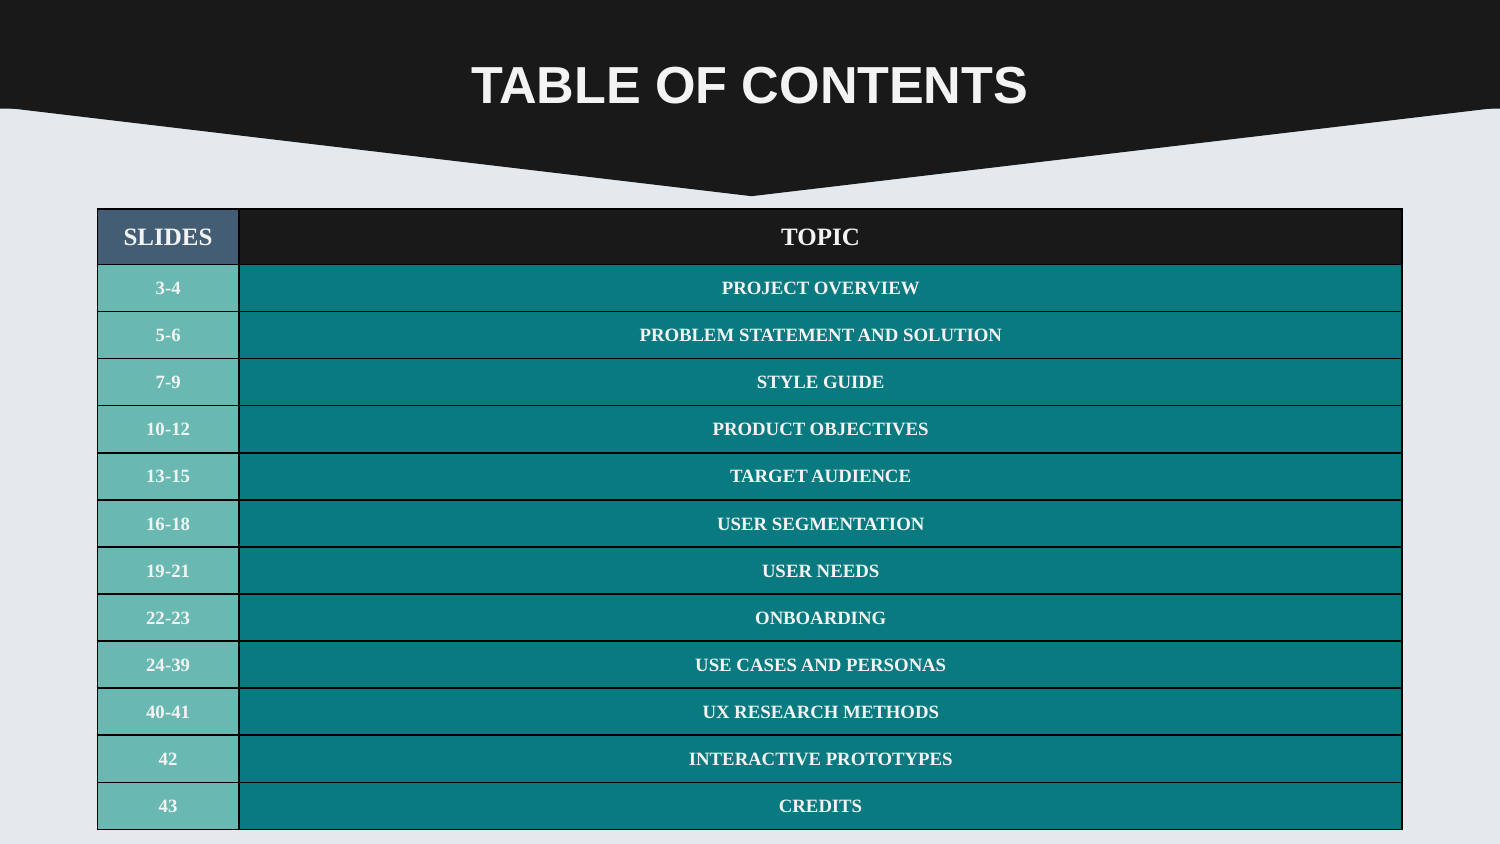

TABLE OF CONTENTS
| SLIDES | TOPIC |
| --- | --- |
| 3-4 | PROJECT OVERVIEW |
| 5-6 | PROBLEM STATEMENT AND SOLUTION |
| 7-9 | STYLE GUIDE |
| 10-12 | PRODUCT OBJECTIVES |
| 13-15 | TARGET AUDIENCE |
| 16-18 | USER SEGMENTATION |
| 19-21 | USER NEEDS |
| 22-23 | ONBOARDING |
| 24-39 | USE CASES AND PERSONAS |
| 40-41 | UX RESEARCH METHODS |
| 42 | INTERACTIVE PROTOTYPES |
| 43 | CREDITS |